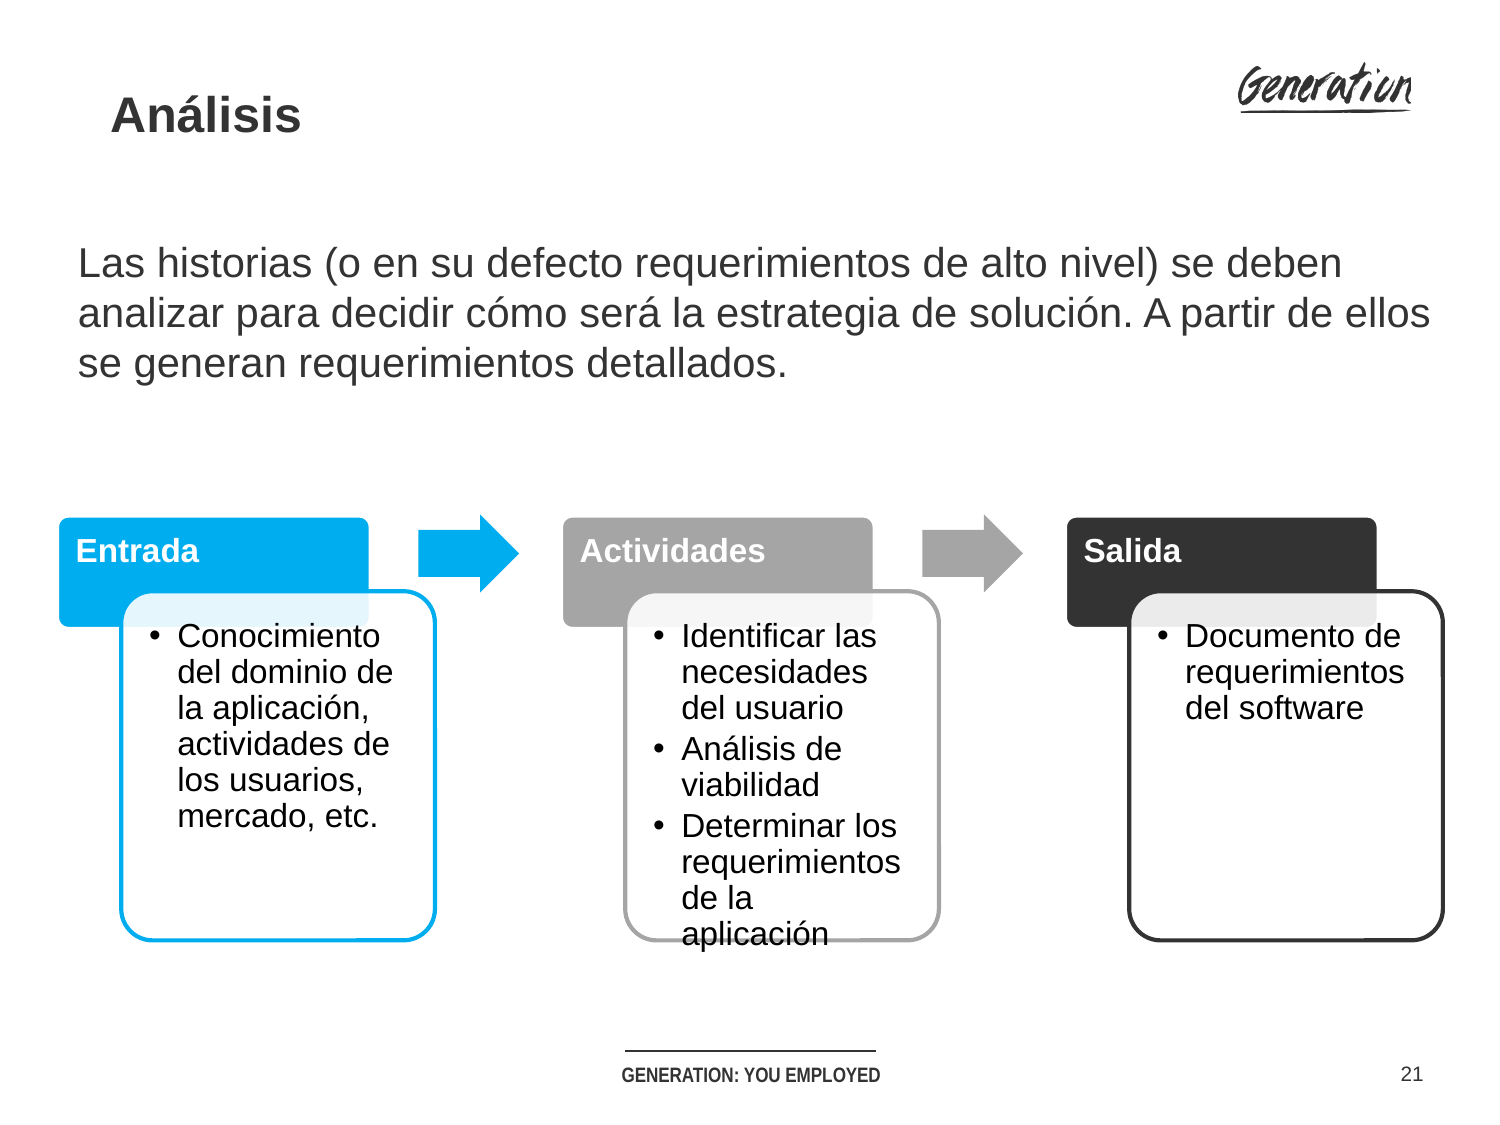

Análisis
Las historias (o en su defecto requerimientos de alto nivel) se deben analizar para decidir cómo será la estrategia de solución. A partir de ellos se generan requerimientos detallados.

Entrada

Actividades

Salida

Conocimiento del dominio de la aplicación, actividades de los usuarios, mercado, etc.
Identificar las necesidades del usuario
Análisis de viabilidad
Determinar los requerimientos de la aplicación
Documento de requerimientos del software